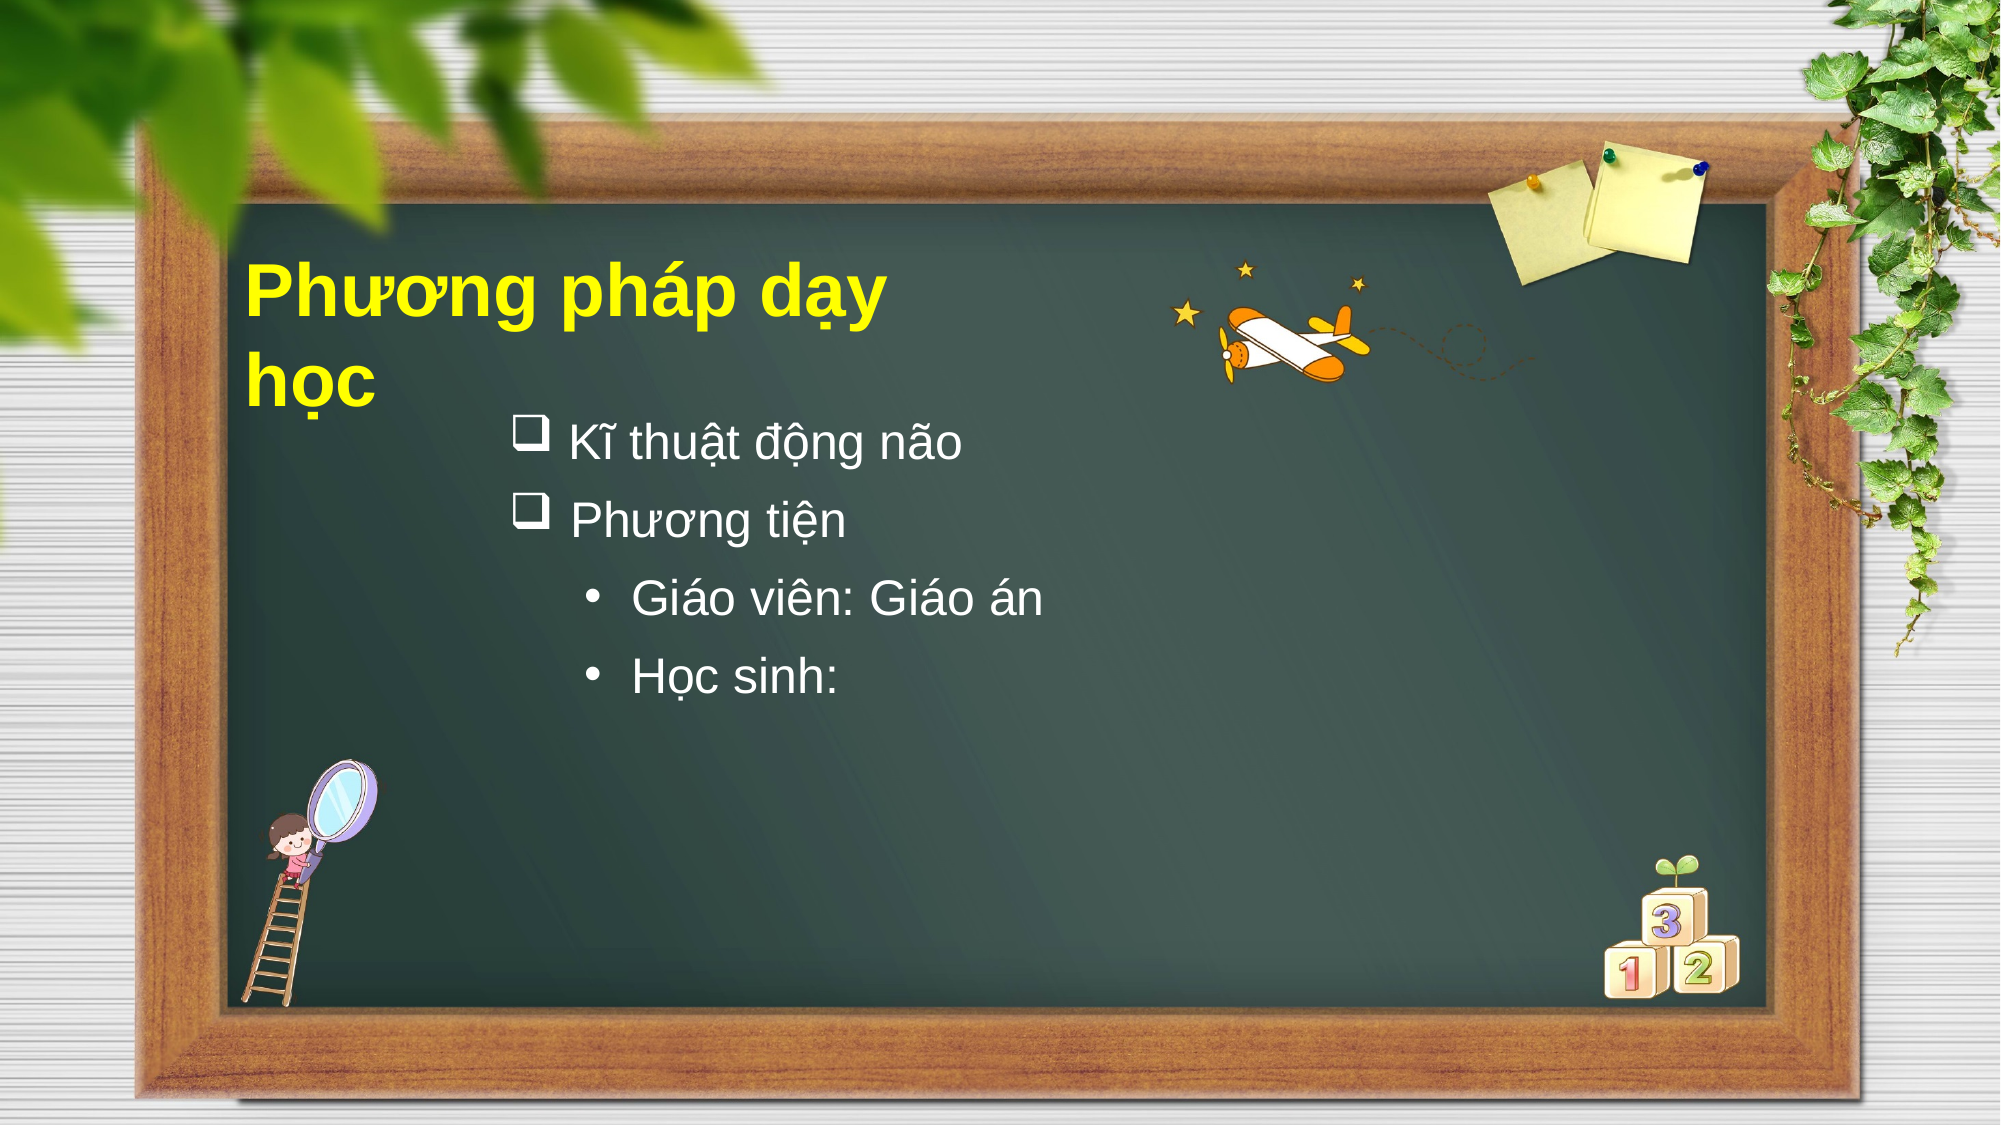

Phương pháp dạy học
 Kĩ thuật động não
 Phương tiện
Giáo viên: Giáo án
Học sinh: